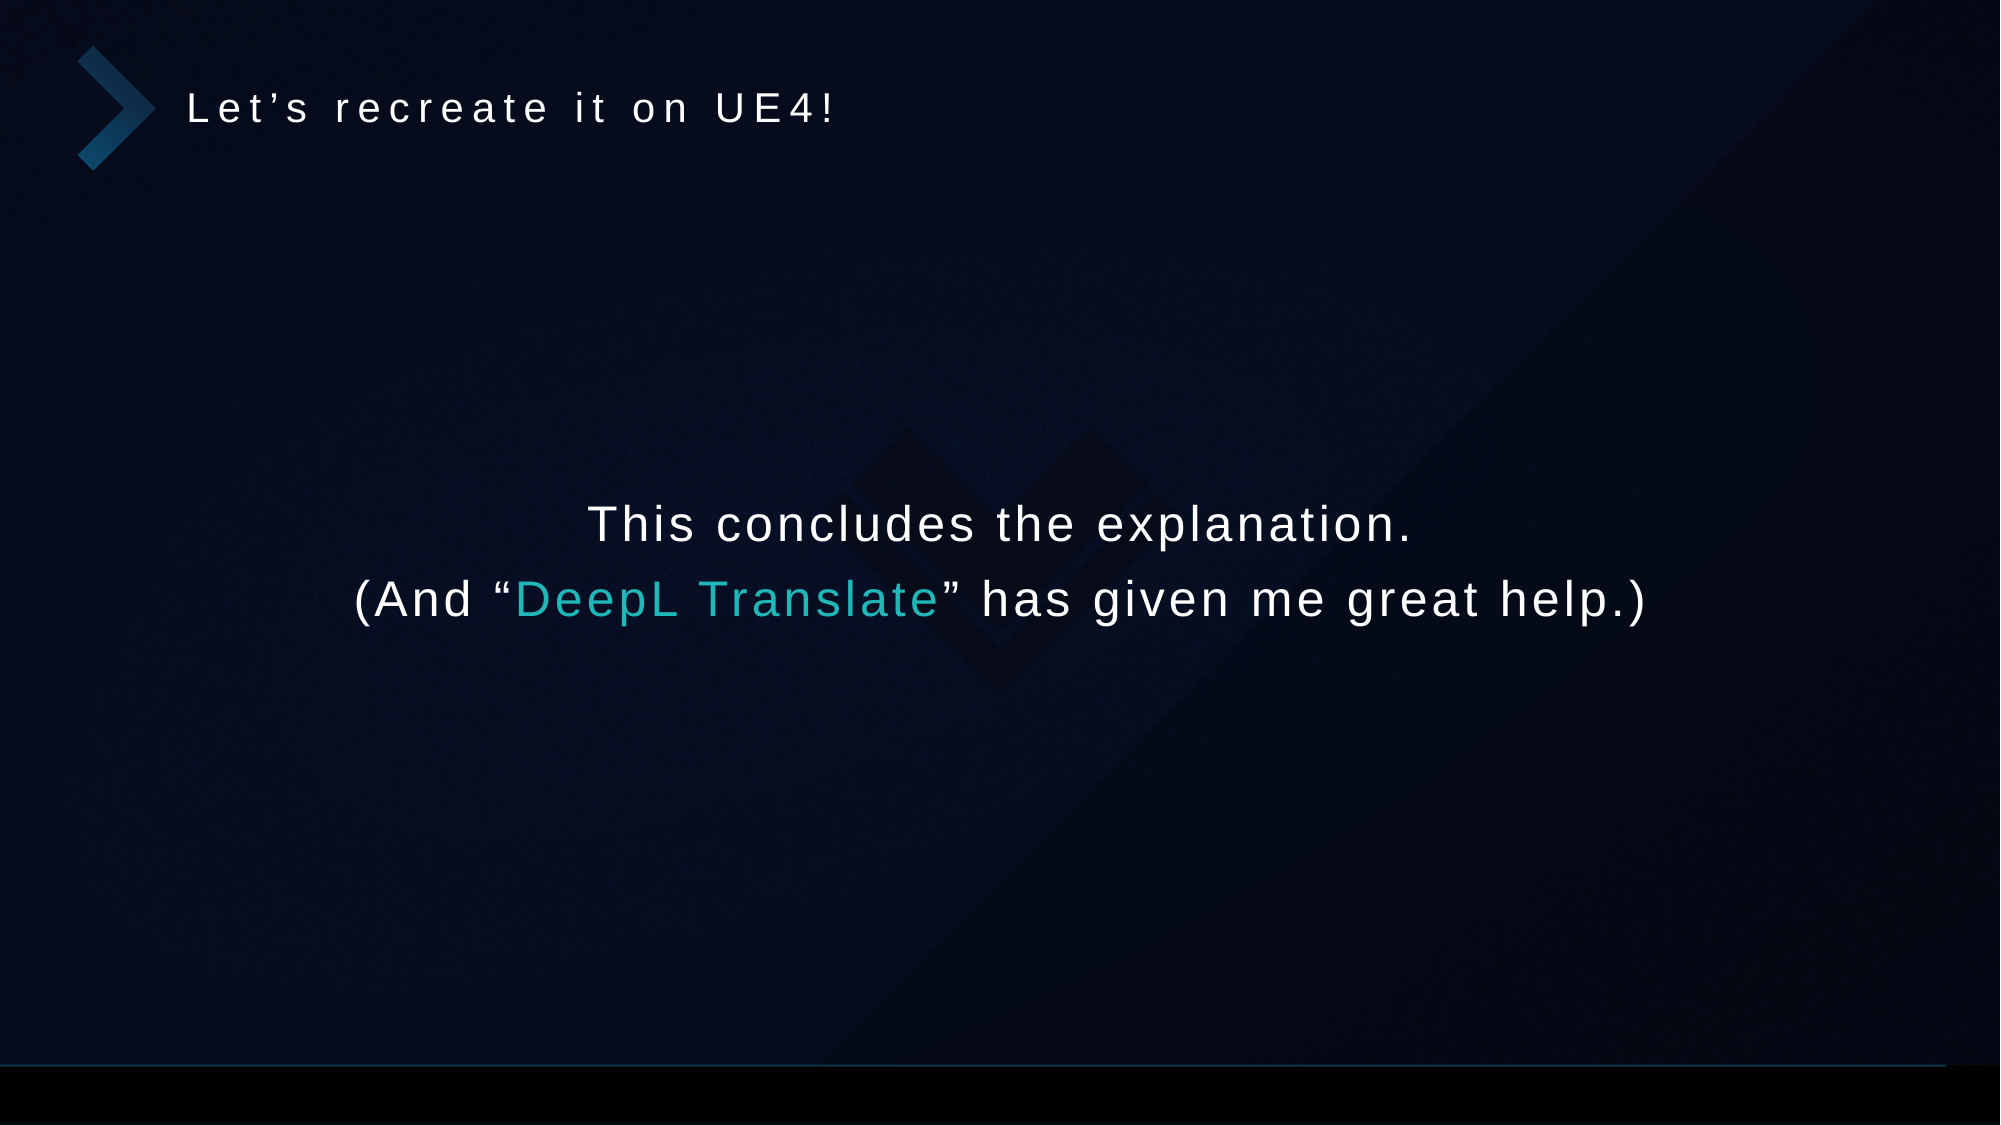

Let’s recreate it on UE4!
This concludes the explanation.
(And “DeepL Translate” has given me great help.)